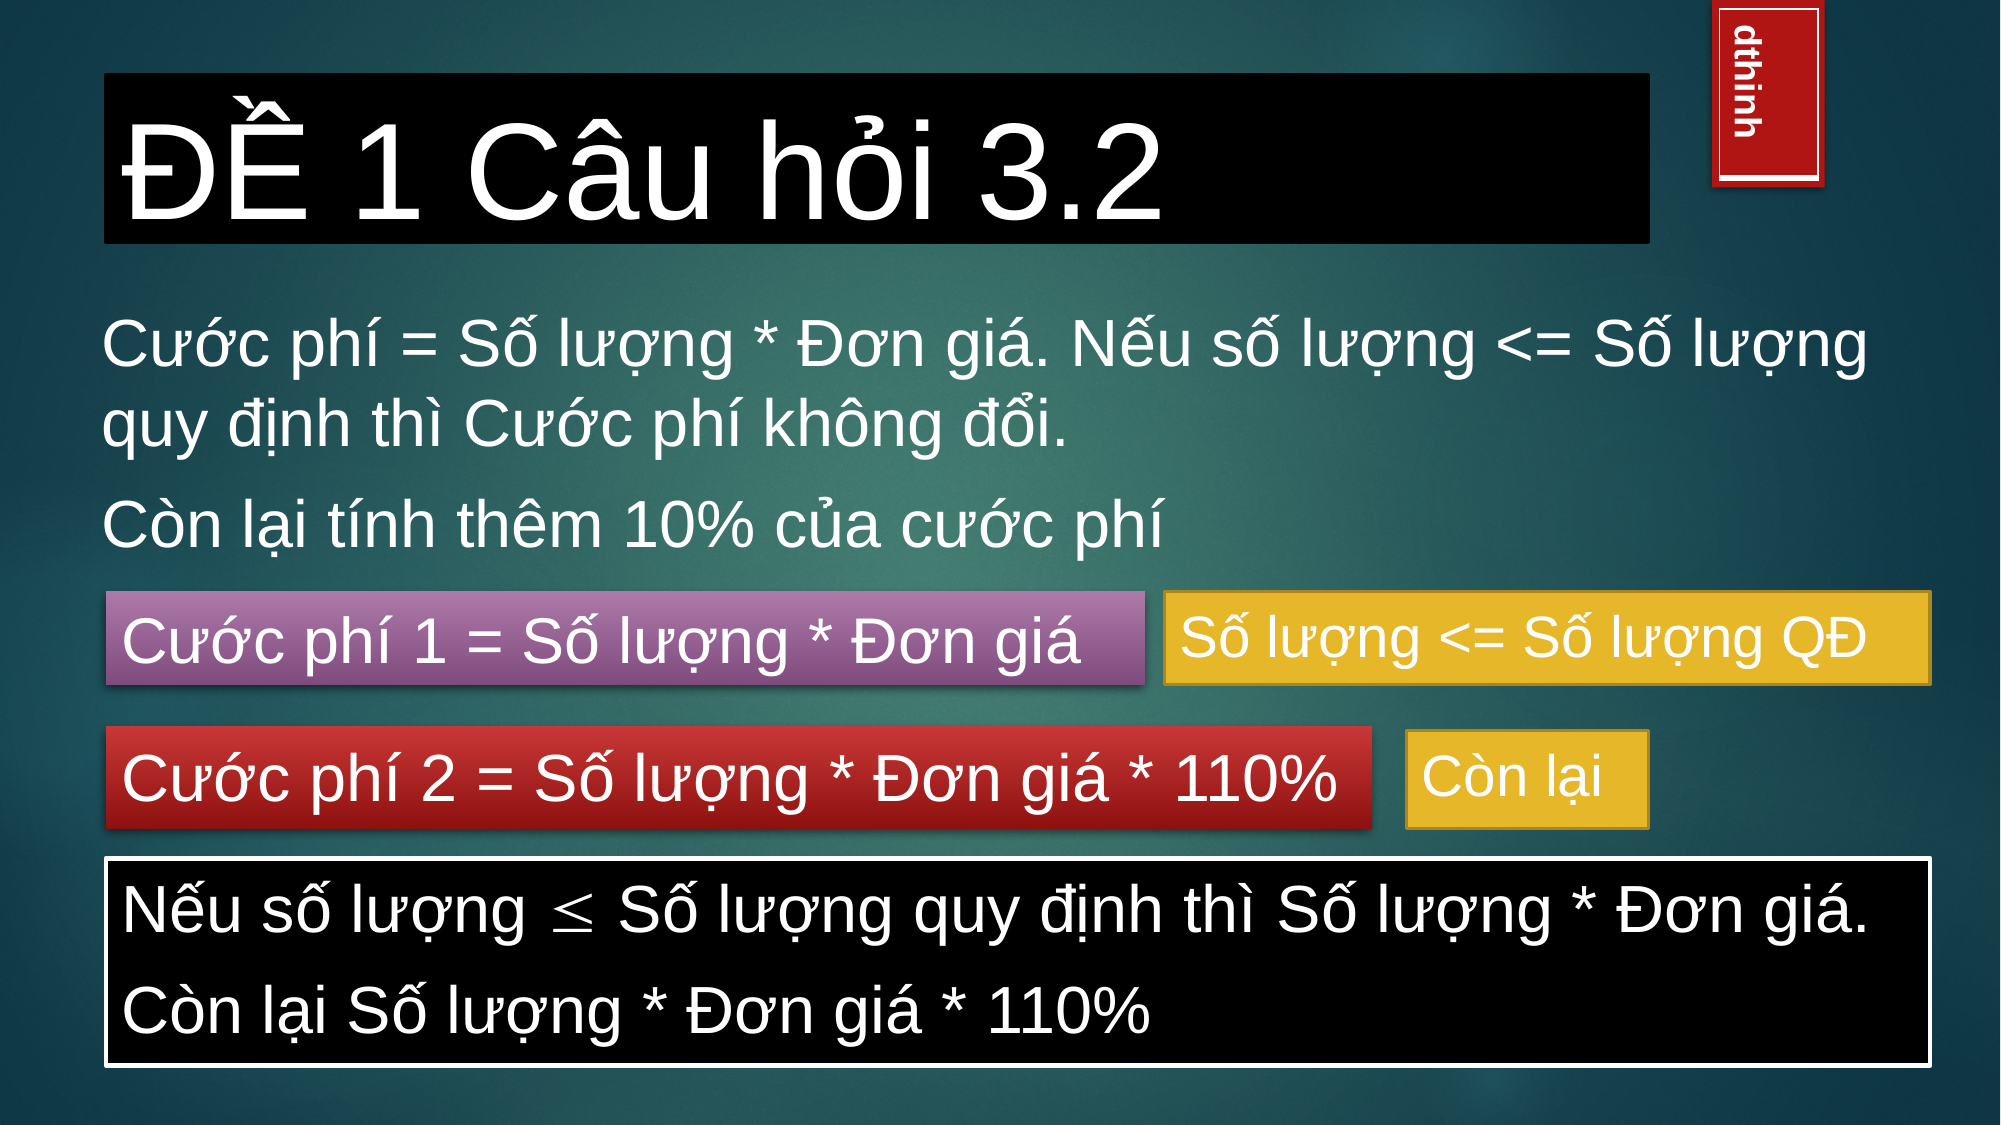

# ĐỀ 1 Câu hỏi 3.2
Cước phí = Số lượng * Đơn giá. Nếu số lượng <= Số lượng quy định thì Cước phí không đổi.
Còn lại tính thêm 10% của cước phí
Cước phí 1 = Số lượng * Đơn giá
Số lượng <= Số lượng QĐ
Cước phí 2 = Số lượng * Đơn giá * 110%
Còn lại
Nếu số lượng ≤ Số lượng quy định thì Số lượng * Đơn giá.
Còn lại Số lượng * Đơn giá * 110%